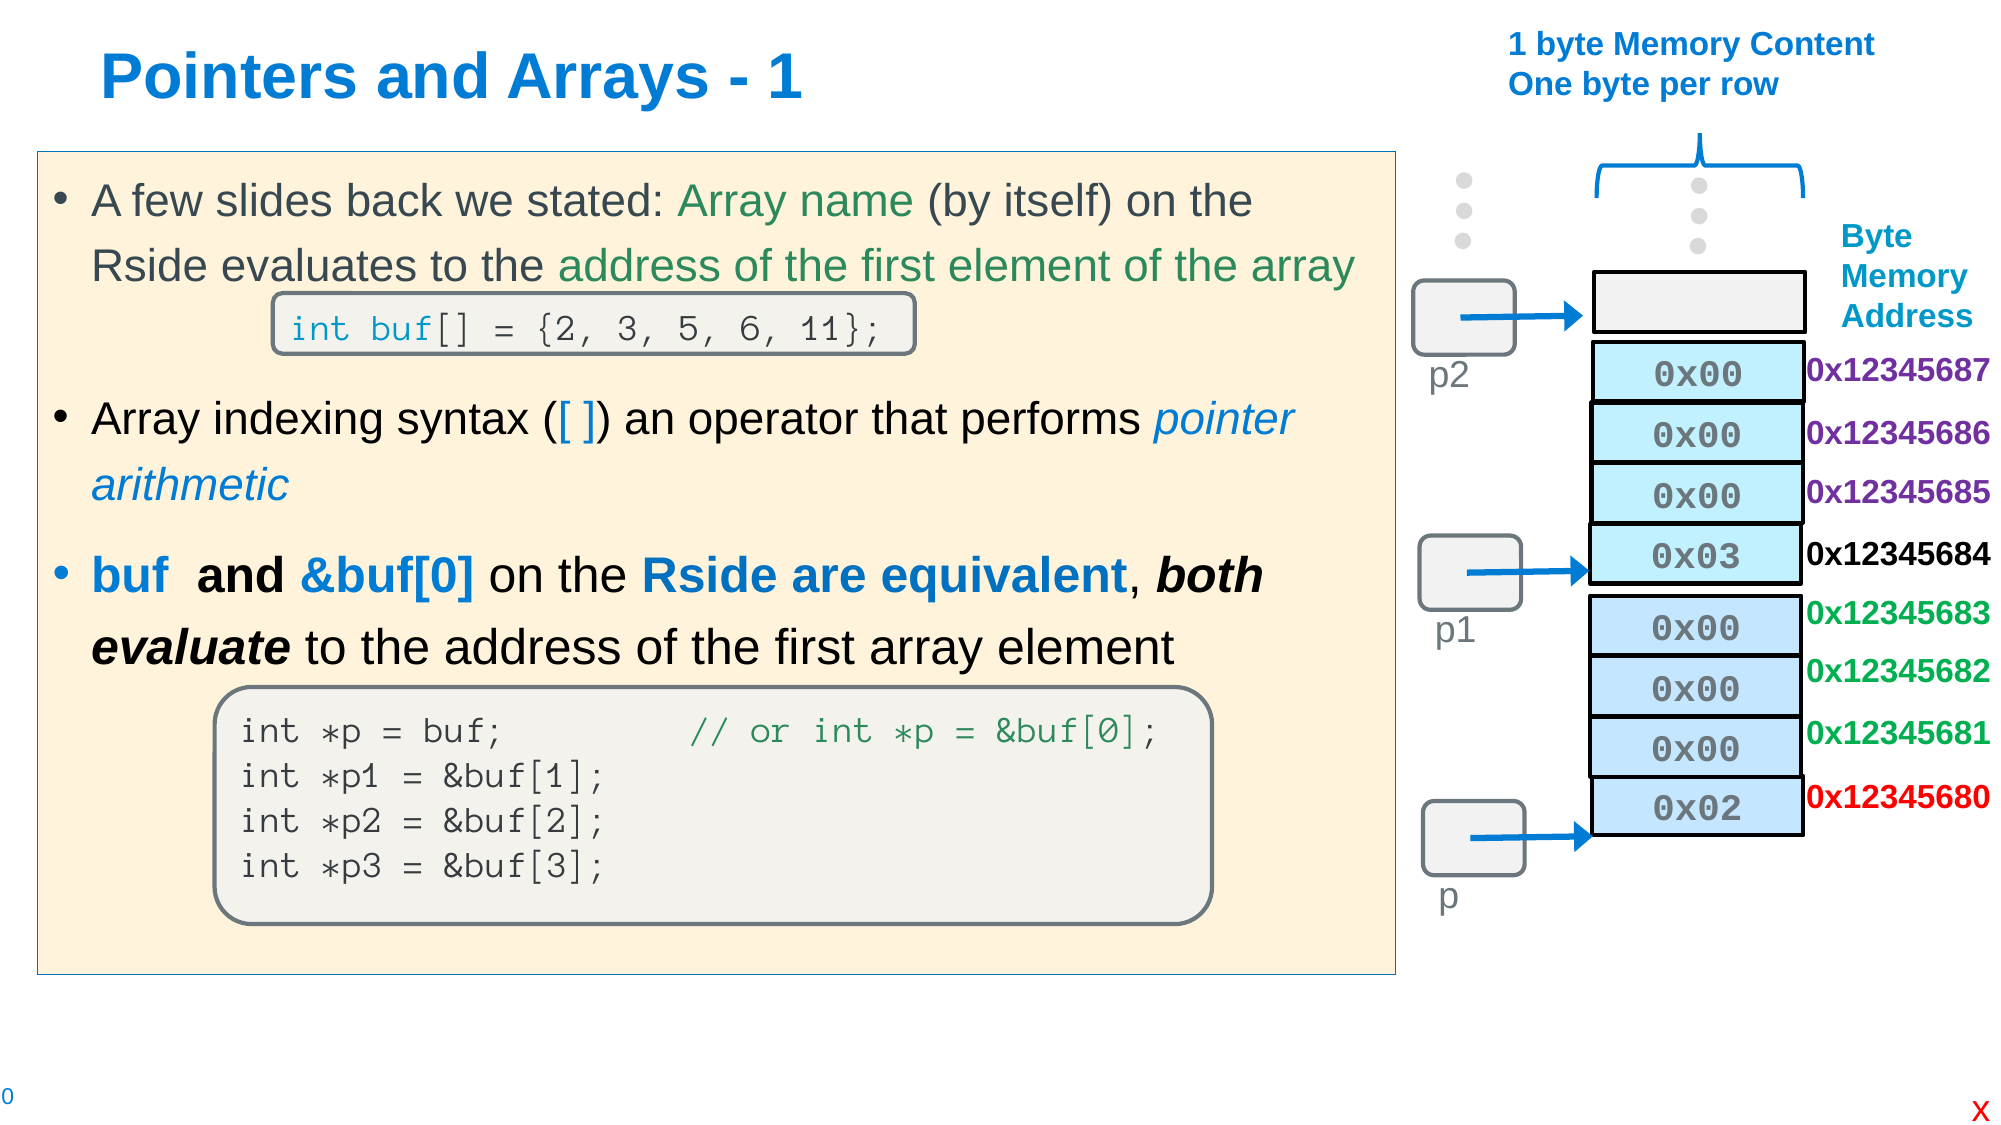

1 byte Memory Content
One byte per row

Byte
Memory
Address
0x12345687
0x00
0x00
0x12345686
0x00
0x12345685
0x03
0x12345684
0x12345683
0x00
0x12345682
0x00
0x12345681
0x00
0x12345680
0x02
# Pointers and Arrays - 1
A few slides back we stated: Array name (by itself) on the Rside evaluates to the address of the first element of the array

Array indexing syntax ([ ]) an operator that performs pointer arithmetic
buf  and &buf[0] on the Rside are equivalent, both evaluate to the address of the first array element

int buf[] = {2, 3, 5, 6, 11};
p2

p1
int *p = buf; 		// or int *p = &buf[0];
int *p1 = &buf[1];
int *p2 = &buf[2];
int *p3 = &buf[3];

p
x